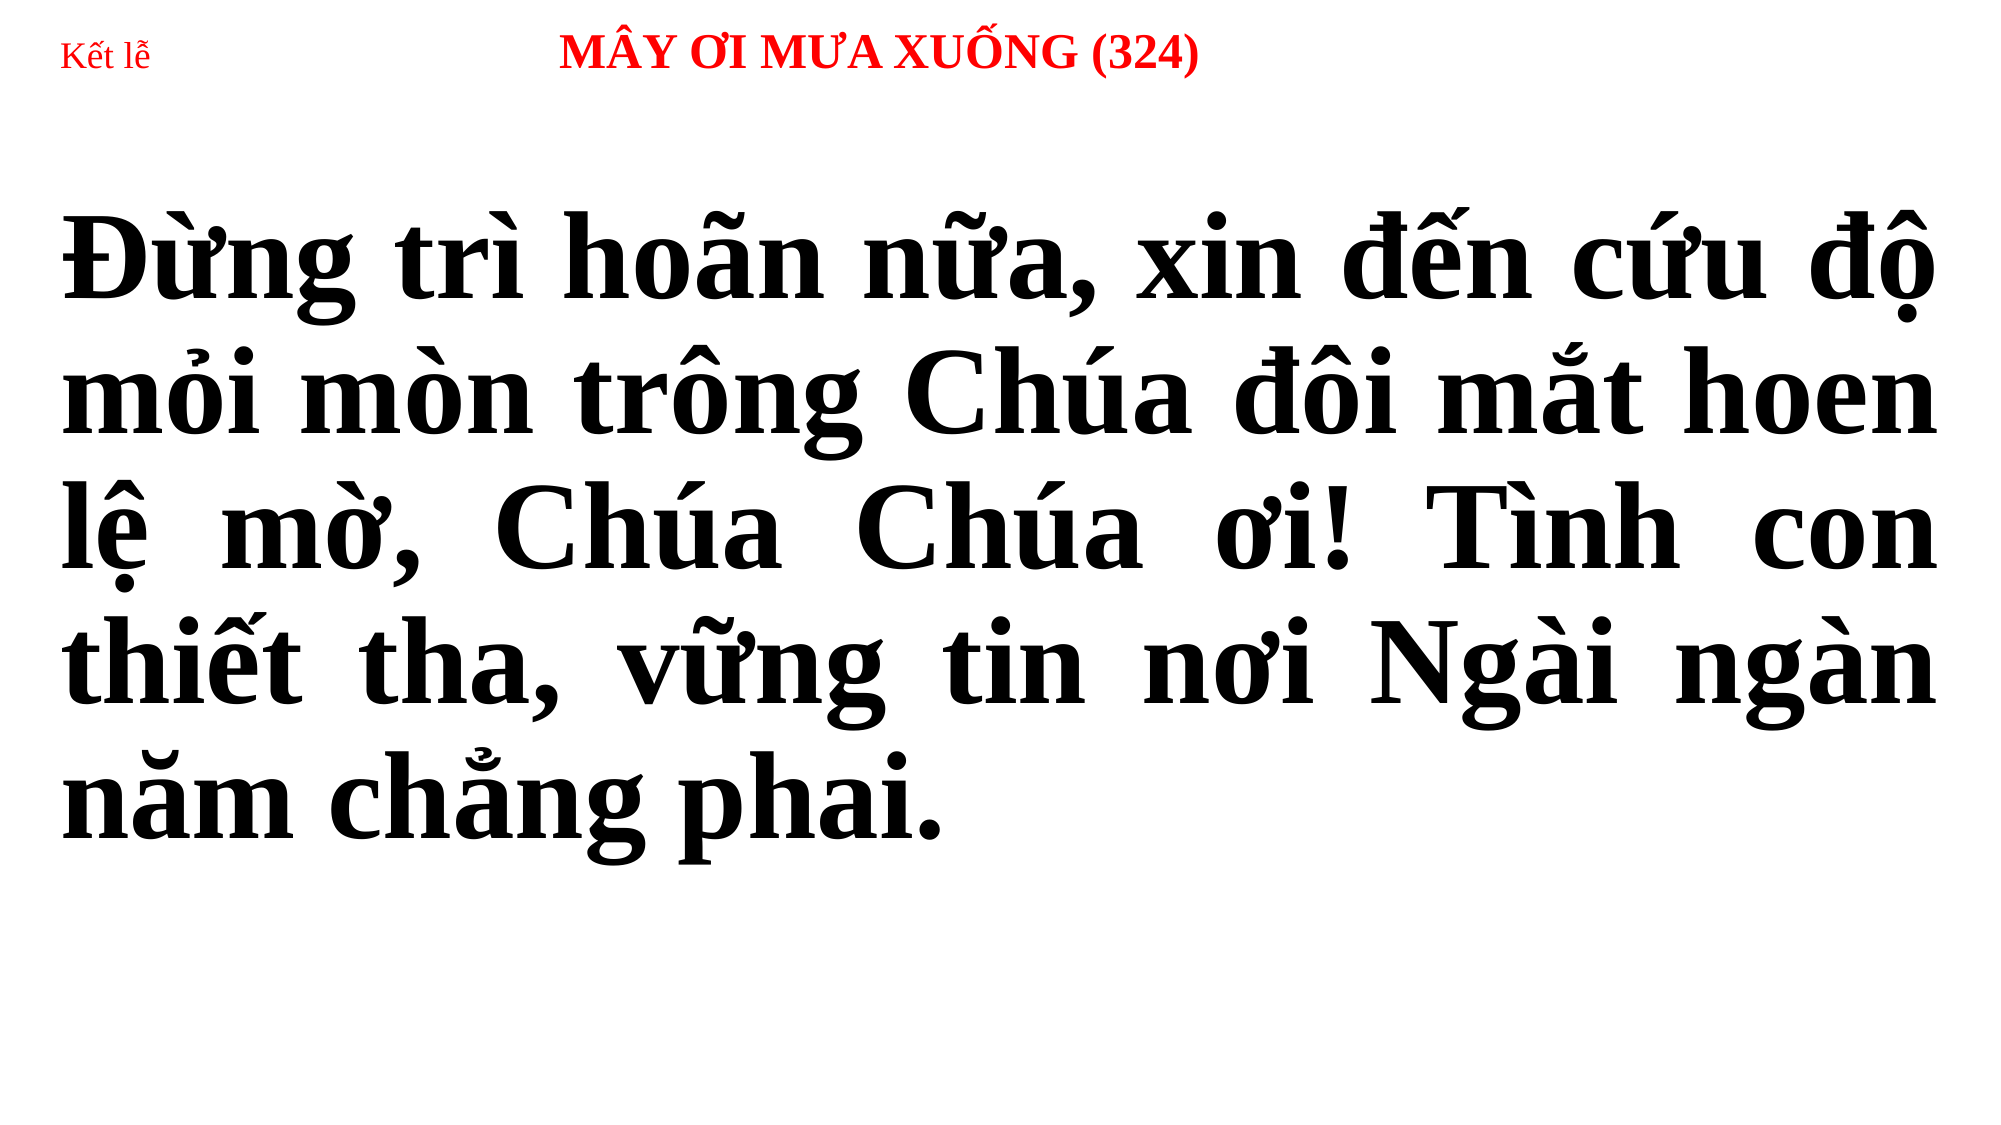

# Kết lễ                                           MÂY ƠI MƯA XUỐNG (324)
Đừng trì hoãn nữa, xin đến cứu độ mỏi mòn trông Chúa đôi mắt hoen lệ mờ, Chúa Chúa ơi! Tình con thiết tha, vững tin nơi Ngài ngàn năm chẳng phai.